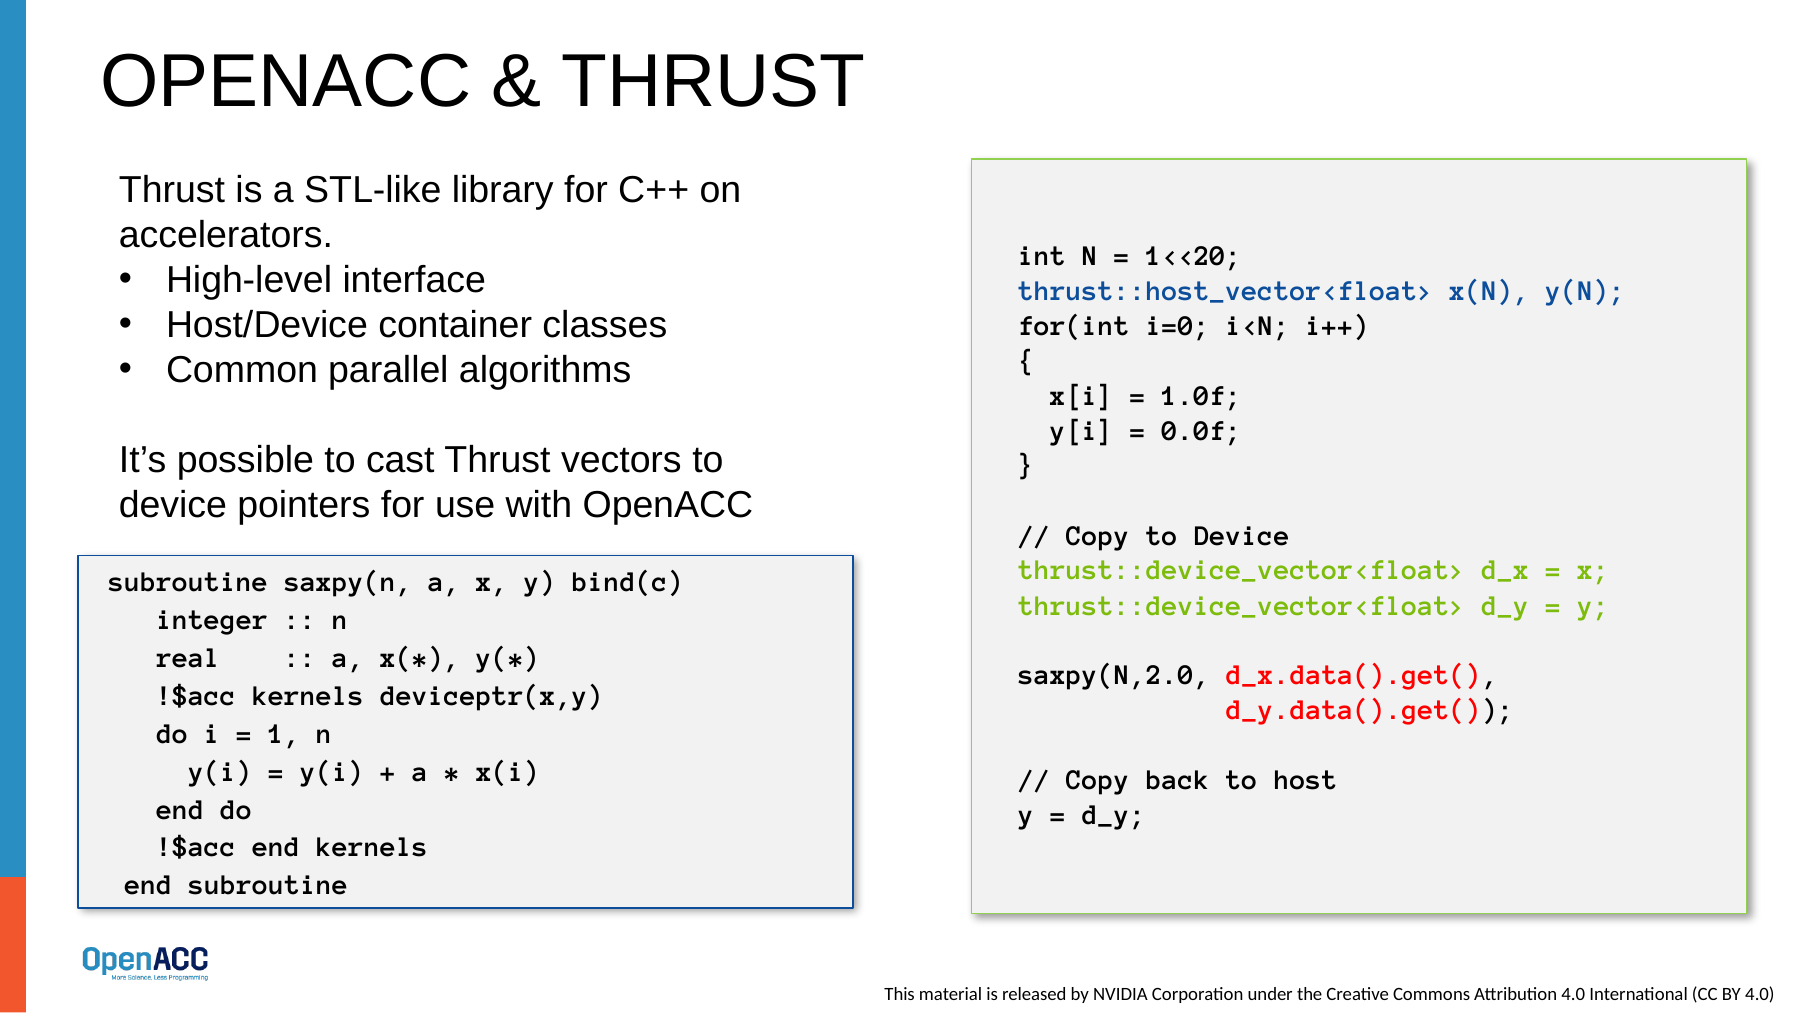

# OpenACC & thrust

  int N = 1<<20;
  thrust::host_vector<float> x(N), y(N);
  for(int i=0; i<N; i++)
  {
    x[i] = 1.0f;
    y[i] = 0.0f;
  }

  // Copy to Device
  thrust::device_vector<float> d_x = x;
  thrust::device_vector<float> d_y = y;

  saxpy(N,2.0, d_x.data().get(),
               d_y.data().get());

  // Copy back to host
  y = d_y;

Thrust is a STL-like library for C++ on accelerators.
High-level interface
Host/Device container classes
Common parallel algorithms

It’s possible to cast Thrust vectors to device pointers for use with OpenACC
 subroutine saxpy(n, a, x, y) bind(c)
    integer :: n
    real    :: a, x(*), y(*)
    !$acc kernels deviceptr(x,y)
    do i = 1, n
      y(i) = y(i) + a * x(i)
    end do
    !$acc end kernels
  end subroutine